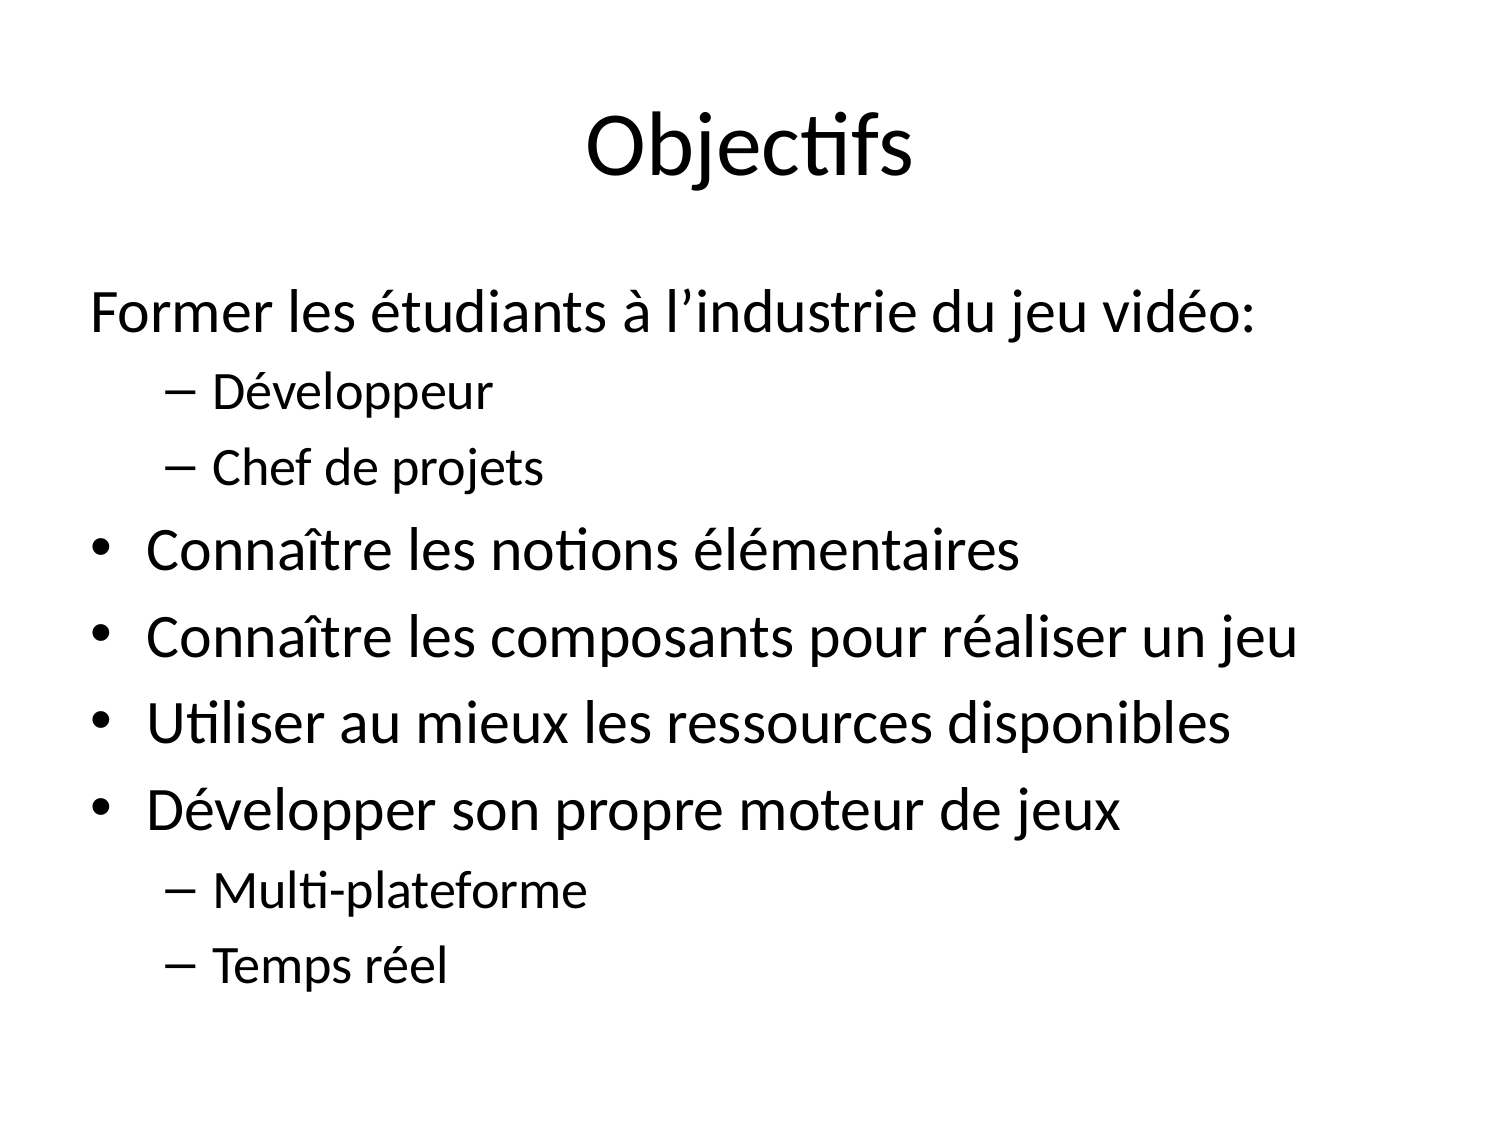

# Objectifs
Former les étudiants à l’industrie du jeu vidéo:
	Développeur
	Chef de projets
Connaître les notions élémentaires
Connaître les composants pour réaliser un jeu
Utiliser au mieux les ressources disponibles
Développer son propre moteur de jeux
Multi-plateforme
Temps réel